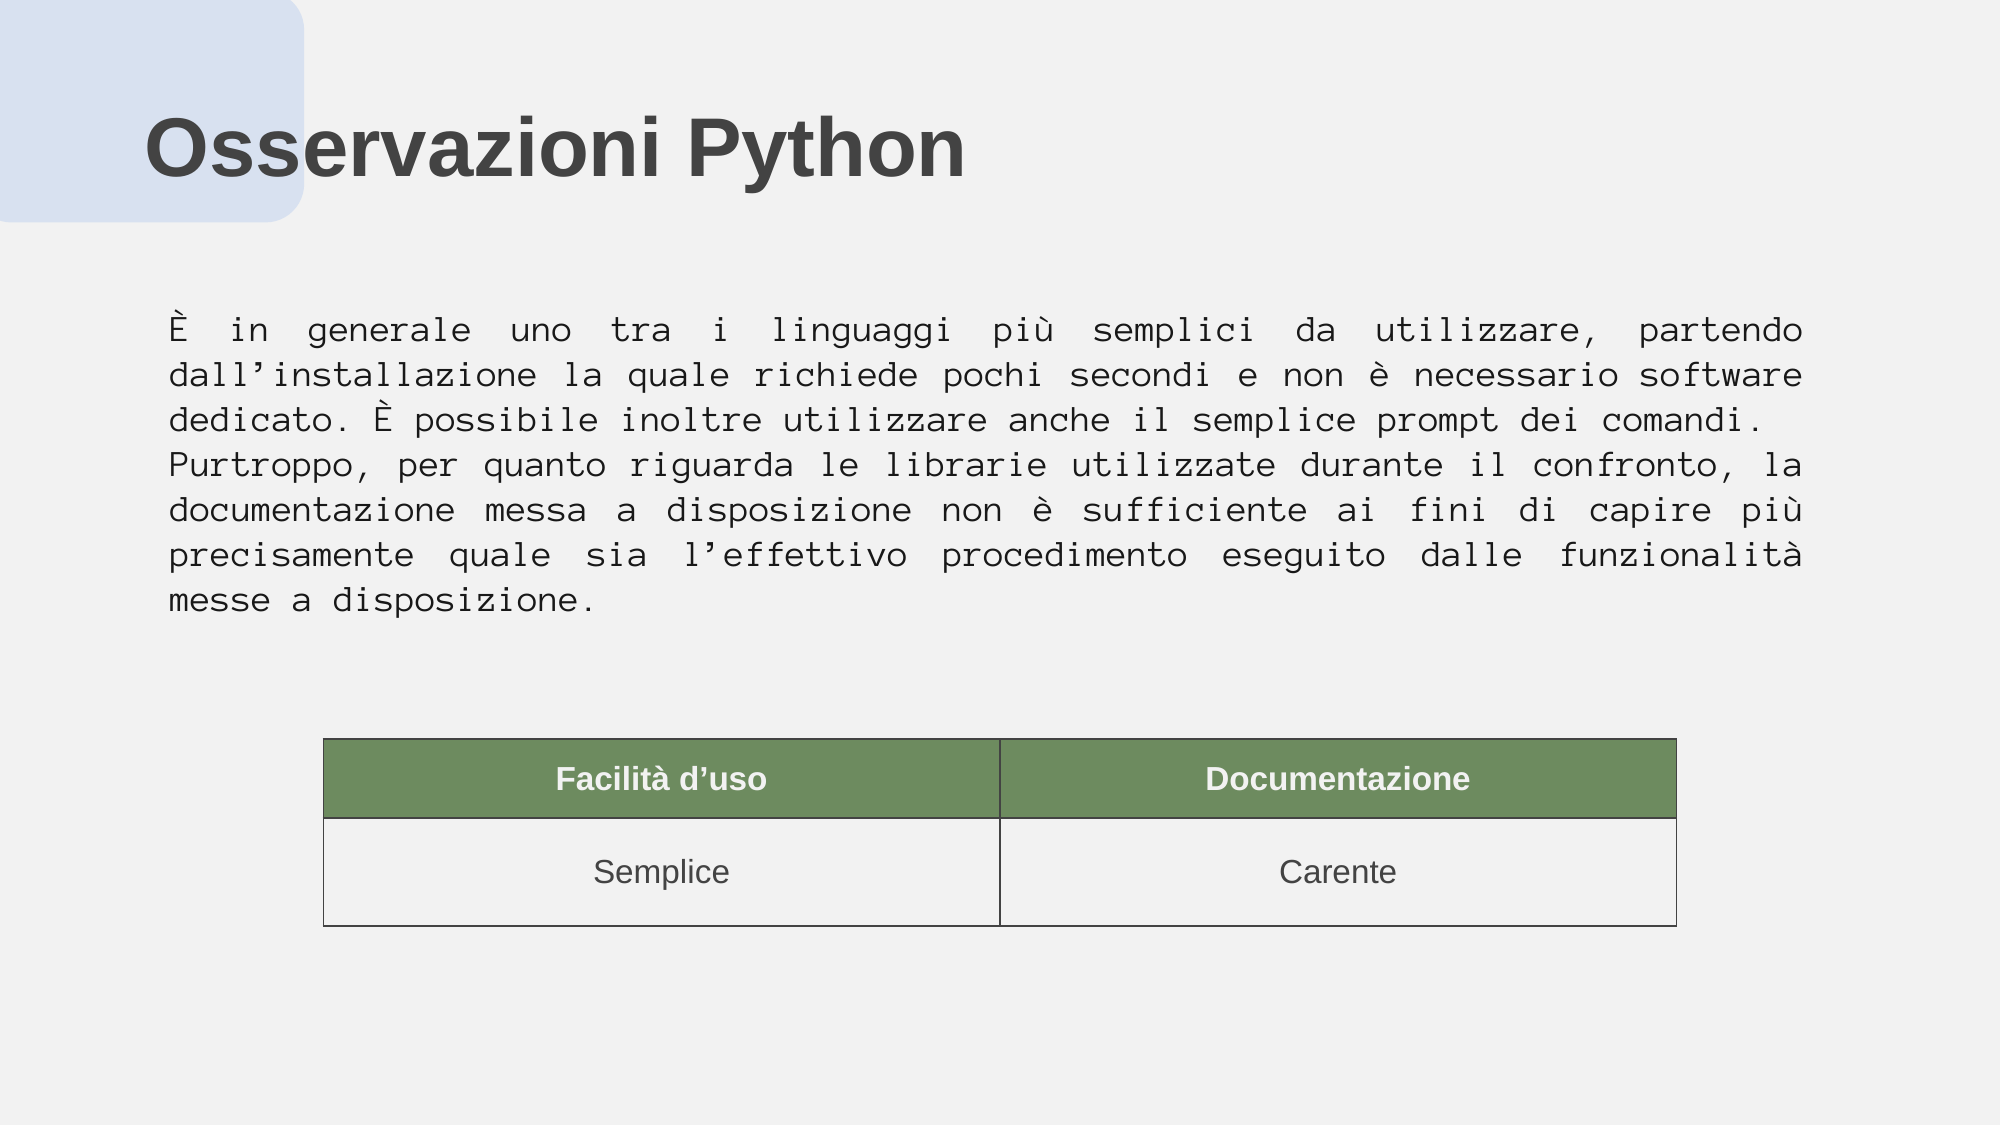

# Osservazioni Python
È in generale uno tra i linguaggi più semplici da utilizzare, partendo dall’installazione la quale richiede pochi secondi e non è necessario software dedicato. È possibile inoltre utilizzare anche il semplice prompt dei comandi.
Purtroppo, per quanto riguarda le librarie utilizzate durante il confronto, la documentazione messa a disposizione non è sufficiente ai fini di capire più precisamente quale sia l’effettivo procedimento eseguito dalle funzionalità messe a disposizione.
| Facilità d’uso | Documentazione |
| --- | --- |
| Semplice | Carente |